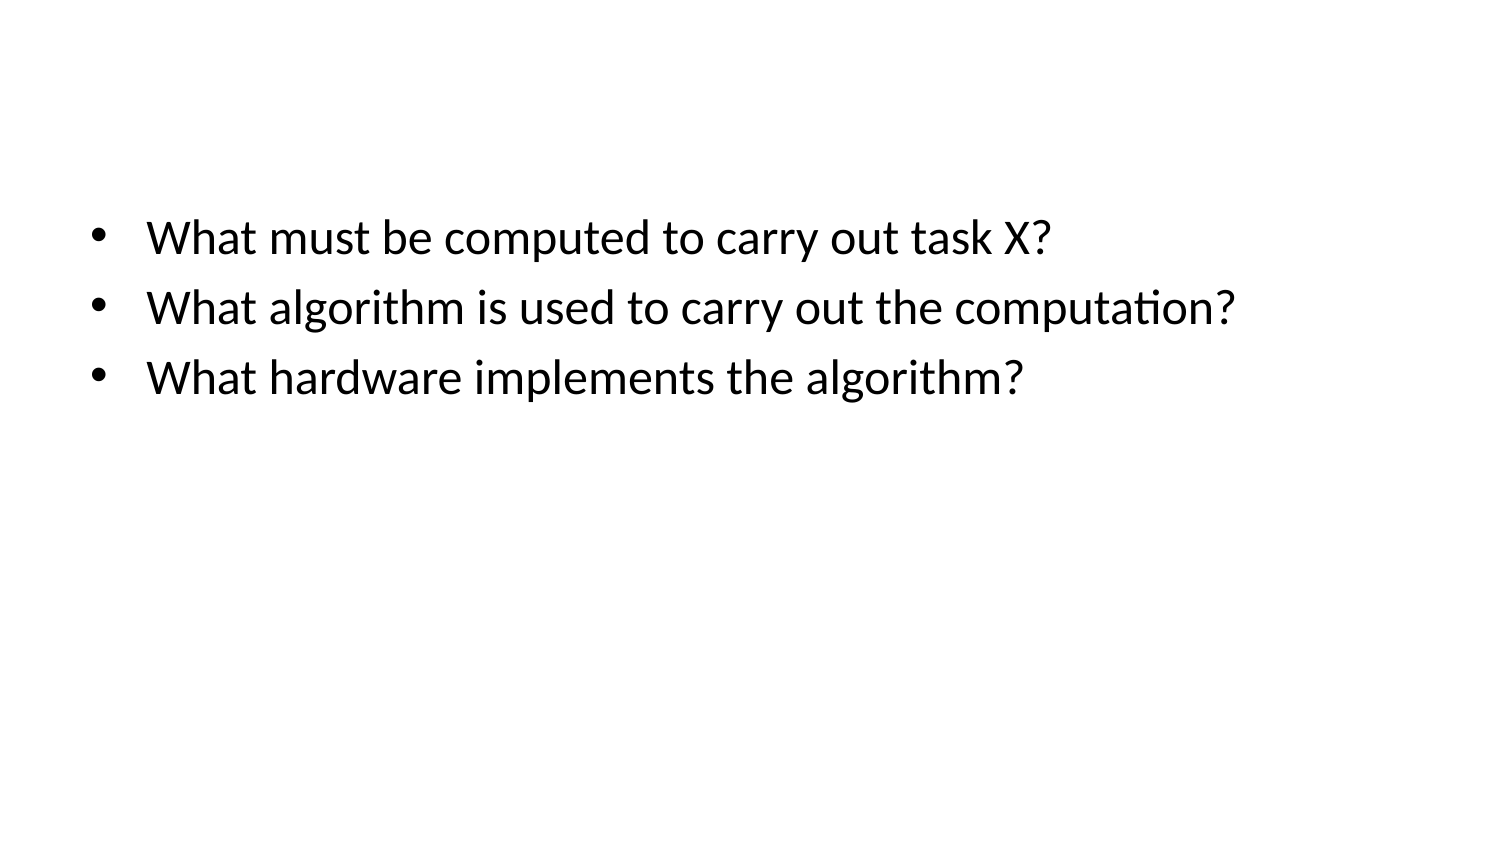

What must be computed to carry out task X?
What algorithm is used to carry out the computation?
What hardware implements the algorithm?